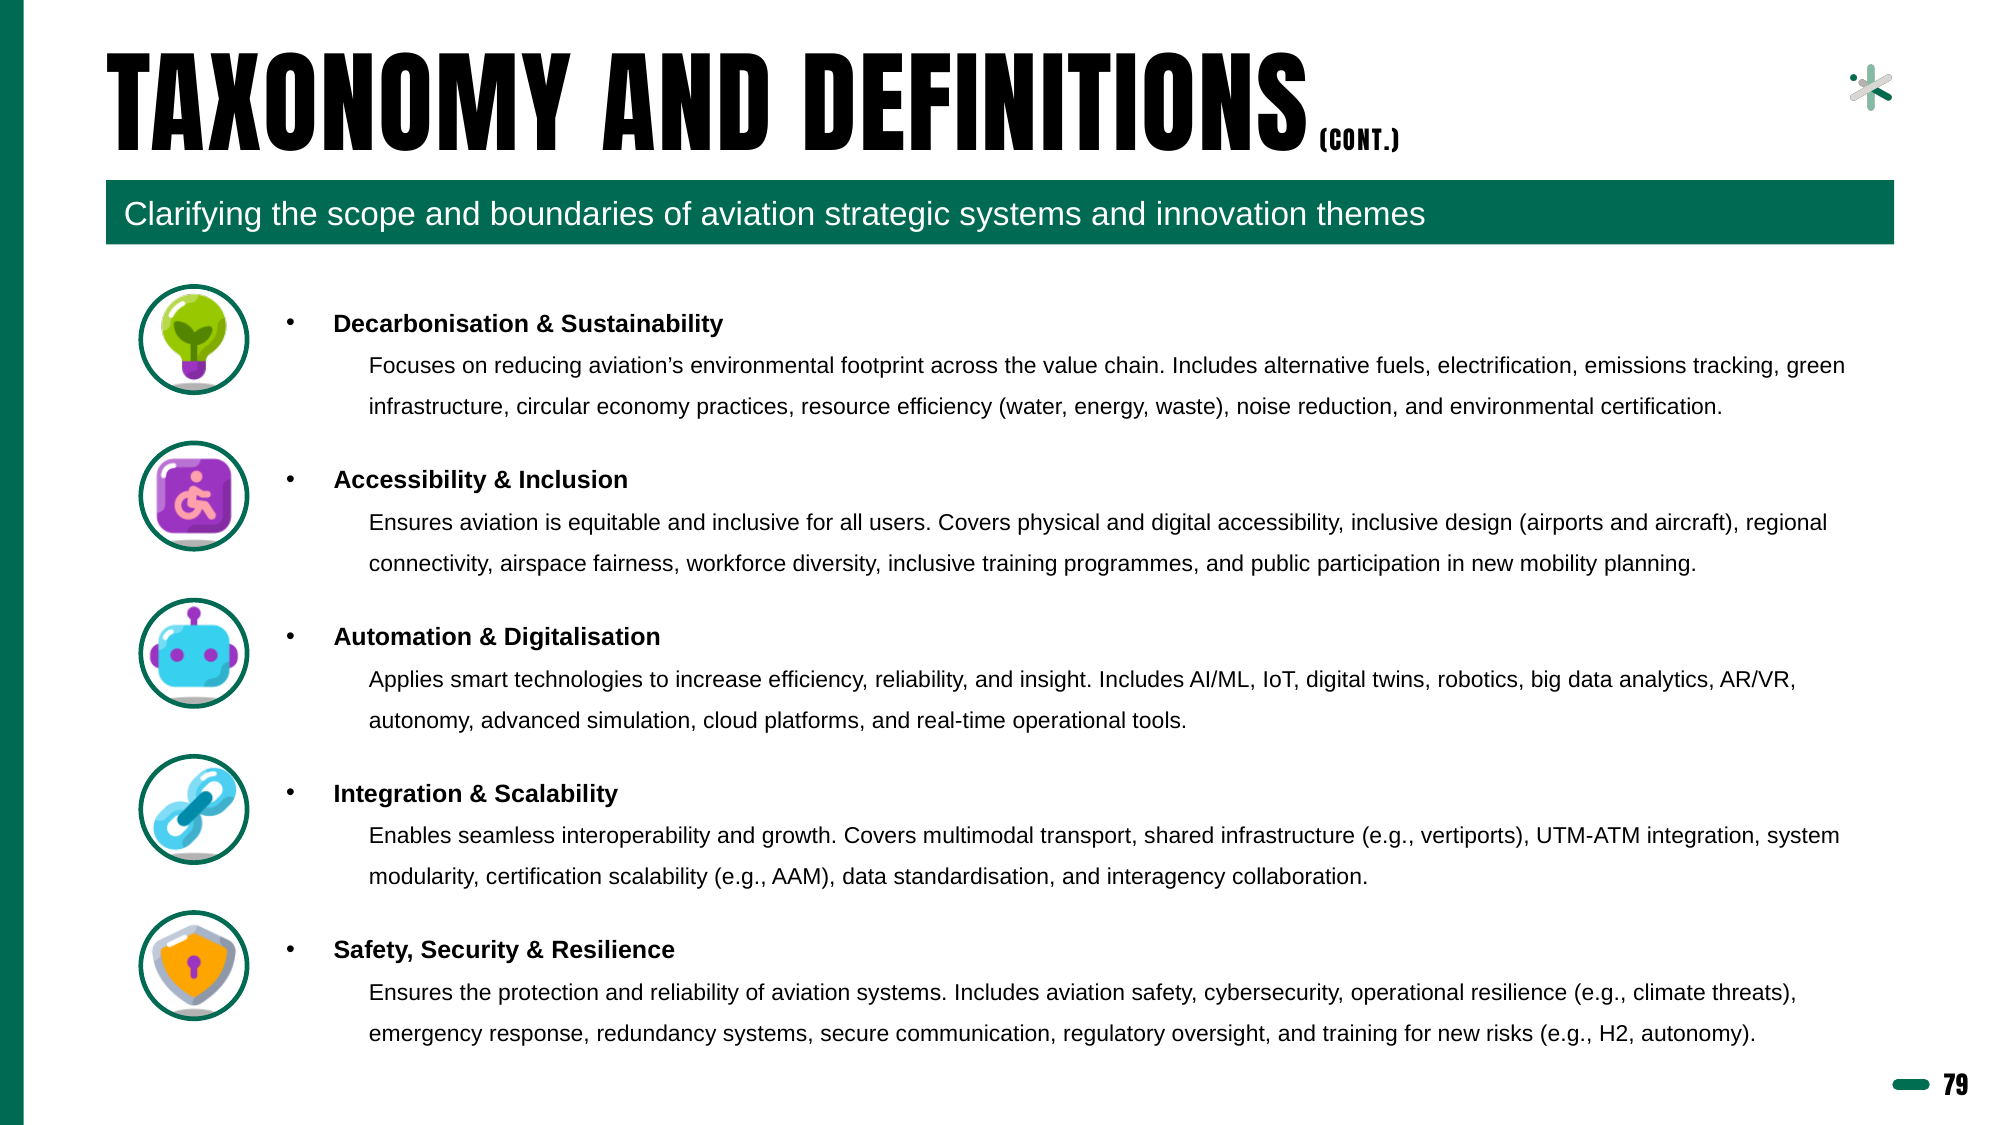

# TAXONOMY and DEFINITIONS (CONT.)
Clarifying the scope and boundaries of aviation strategic systems and innovation themes

Decarbonisation & Sustainability
Focuses on reducing aviation’s environmental footprint across the value chain. Includes alternative fuels, electrification, emissions tracking, green infrastructure, circular economy practices, resource efficiency (water, energy, waste), noise reduction, and environmental certification.

Accessibility & Inclusion
Ensures aviation is equitable and inclusive for all users. Covers physical and digital accessibility, inclusive design (airports and aircraft), regional connectivity, airspace fairness, workforce diversity, inclusive training programmes, and public participation in new mobility planning.
Automation & Digitalisation
Applies smart technologies to increase efficiency, reliability, and insight. Includes AI/ML, IoT, digital twins, robotics, big data analytics, AR/VR, autonomy, advanced simulation, cloud platforms, and real-time operational tools.

Integration & Scalability
Enables seamless interoperability and growth. Covers multimodal transport, shared infrastructure (e.g., vertiports), UTM-ATM integration, system modularity, certification scalability (e.g., AAM), data standardisation, and interagency collaboration.

Safety, Security & Resilience
Ensures the protection and reliability of aviation systems. Includes aviation safety, cybersecurity, operational resilience (e.g., climate threats), emergency response, redundancy systems, secure communication, regulatory oversight, and training for new risks (e.g., H2, autonomy).